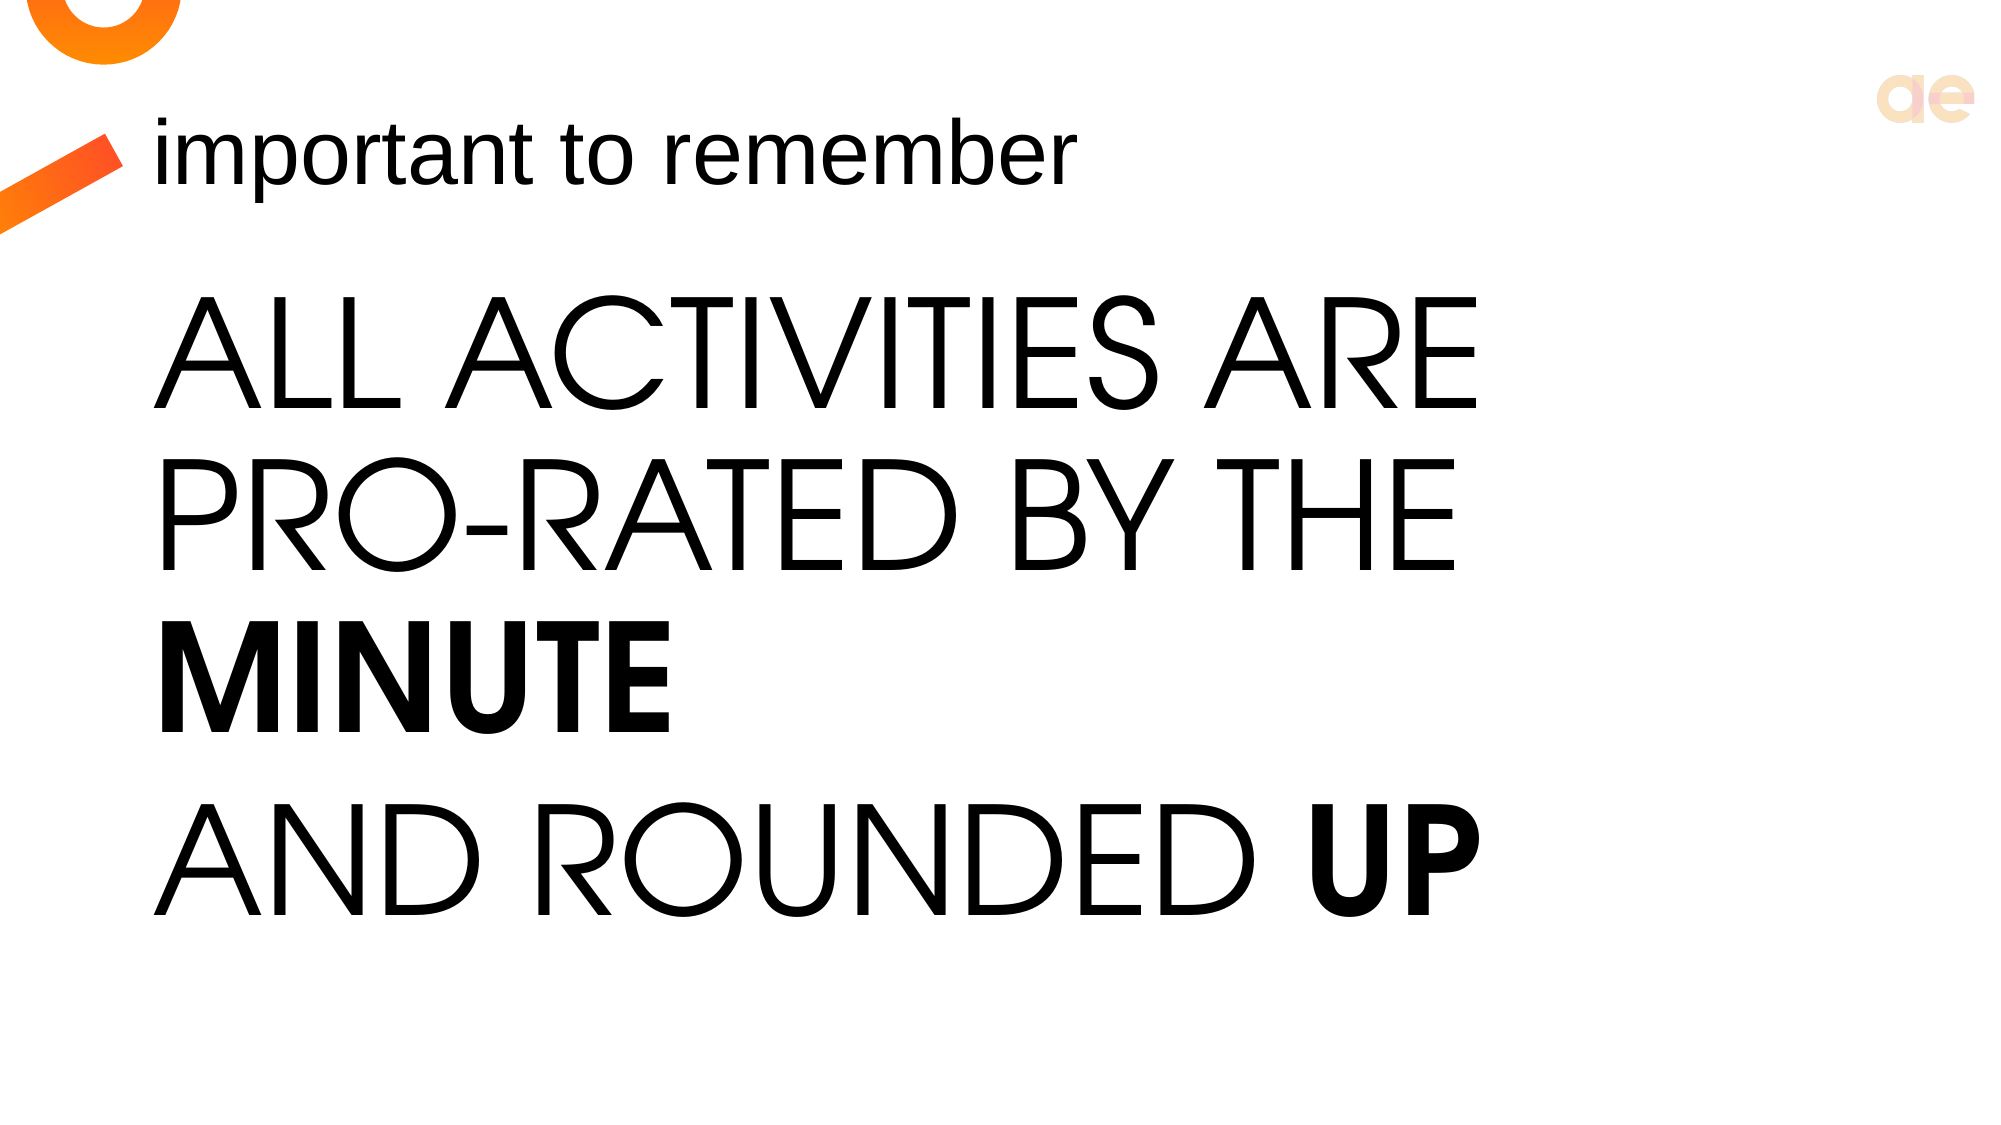

# important to remember
ALL ACTIVITIES ARE PRO-RATED BY THE MINUTE
AND ROUNDED UP